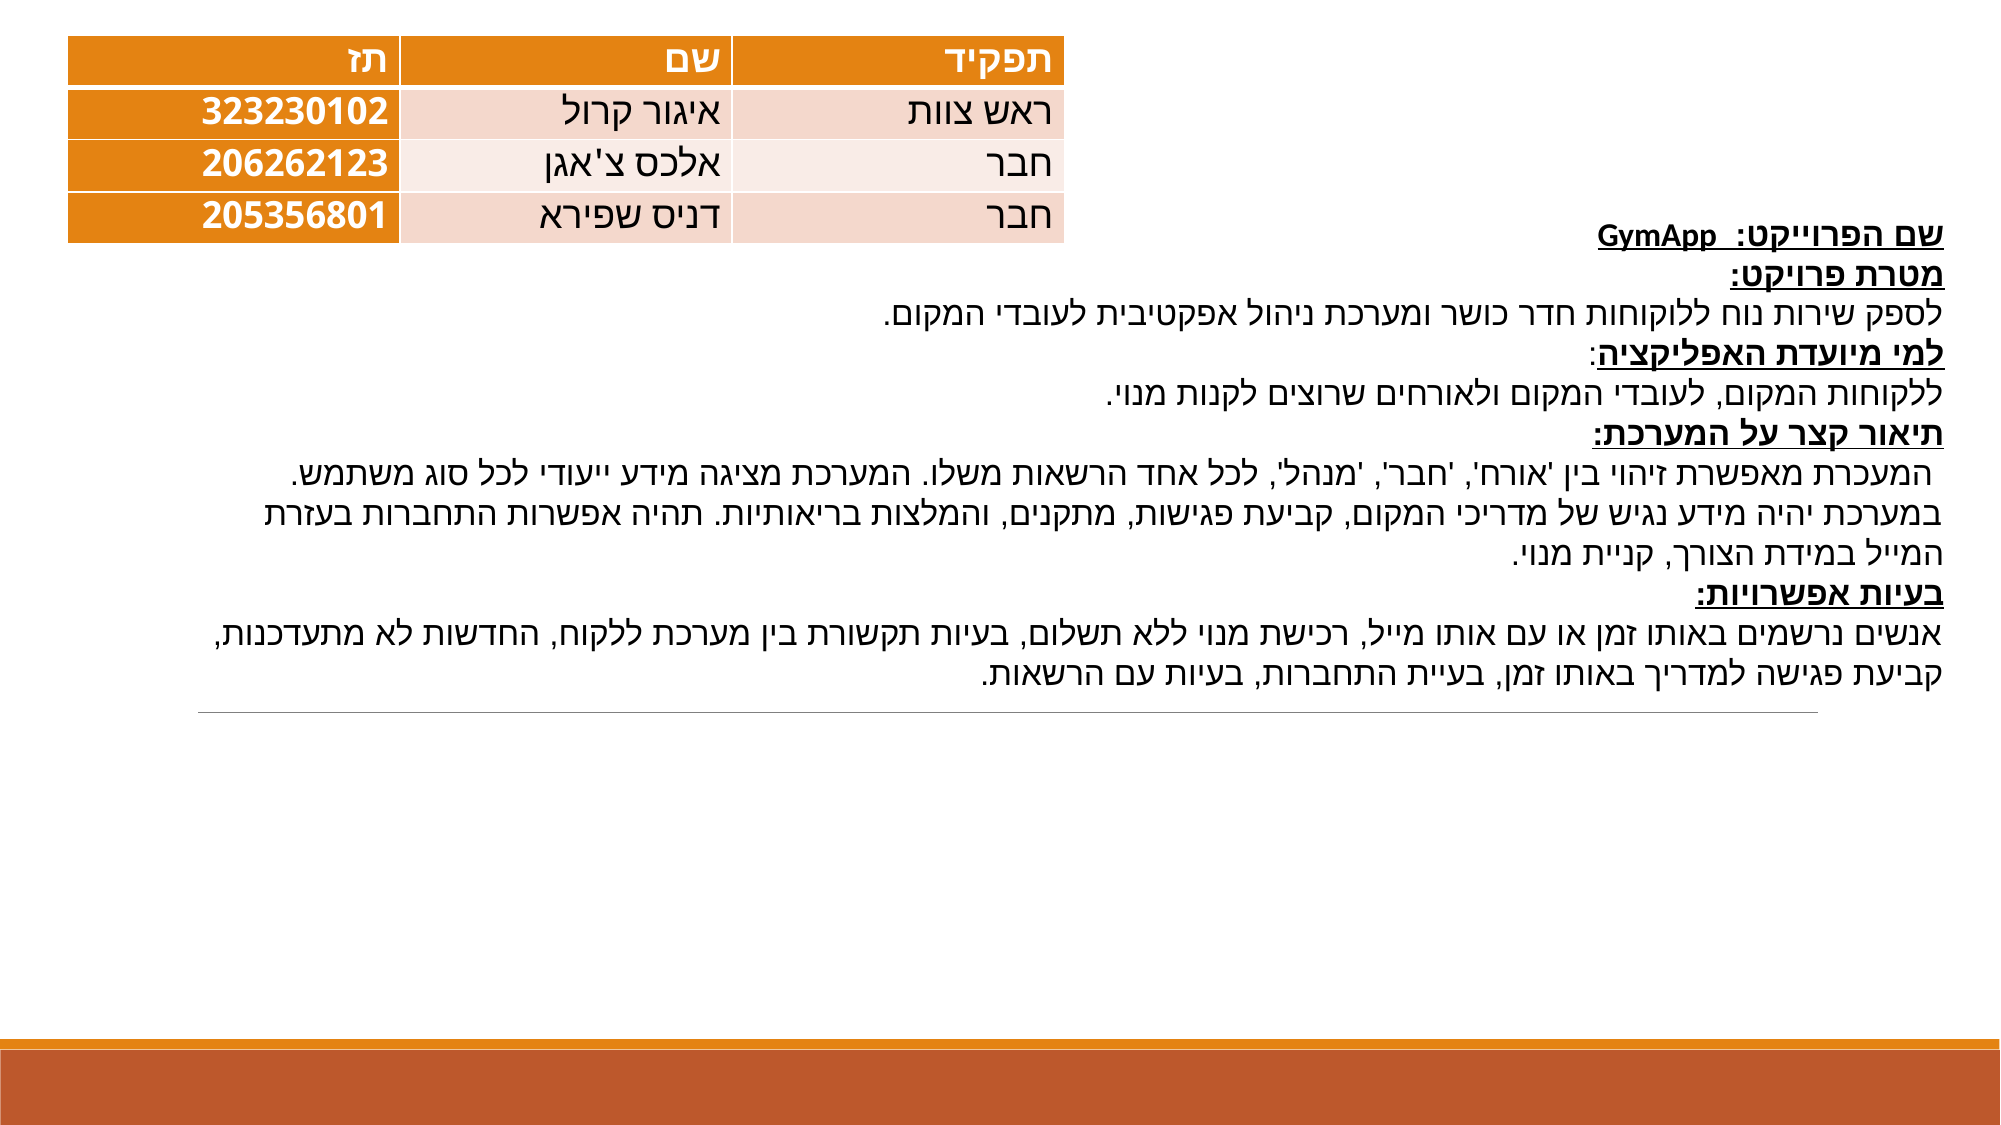

| תז | שם | תפקיד |
| --- | --- | --- |
| 323230102 | איגור קרול | ראש צוות |
| 206262123 | אלכס צ'אגן | חבר |
| 205356801 | דניס שפירא | חבר |
שם הפרוייקט:  GymApp
מטרת פרויקט:
לספק שירות נוח ללוקוחות חדר כושר ומערכת ניהול אפקטיבית לעובדי המקום.
למי מיועדת האפליקציה:
ללקוחות המקום, לעובדי המקום ולאורחים שרוצים לקנות מנוי.
תיאור קצר על המערכת:
 המעכרת מאפשרת זיהוי בין 'אורח', 'חבר', 'מנהל', לכל אחד הרשאות משלו. המערכת מציגה מידע ייעודי לכל סוג משתמש. במערכת יהיה מידע נגיש של מדריכי המקום, קביעת פגישות, מתקנים, והמלצות בריאותיות. תהיה אפשרות התחברות בעזרת המייל במידת הצורך, קניית מנוי.
בעיות אפשרויות:
אנשים נרשמים באותו זמן או עם אותו מייל, רכישת מנוי ללא תשלום, בעיות תקשורת בין מערכת ללקוח, החדשות לא מתעדכנות, קביעת פגישה למדריך באותו זמן, בעיית התחברות, בעיות עם הרשאות.